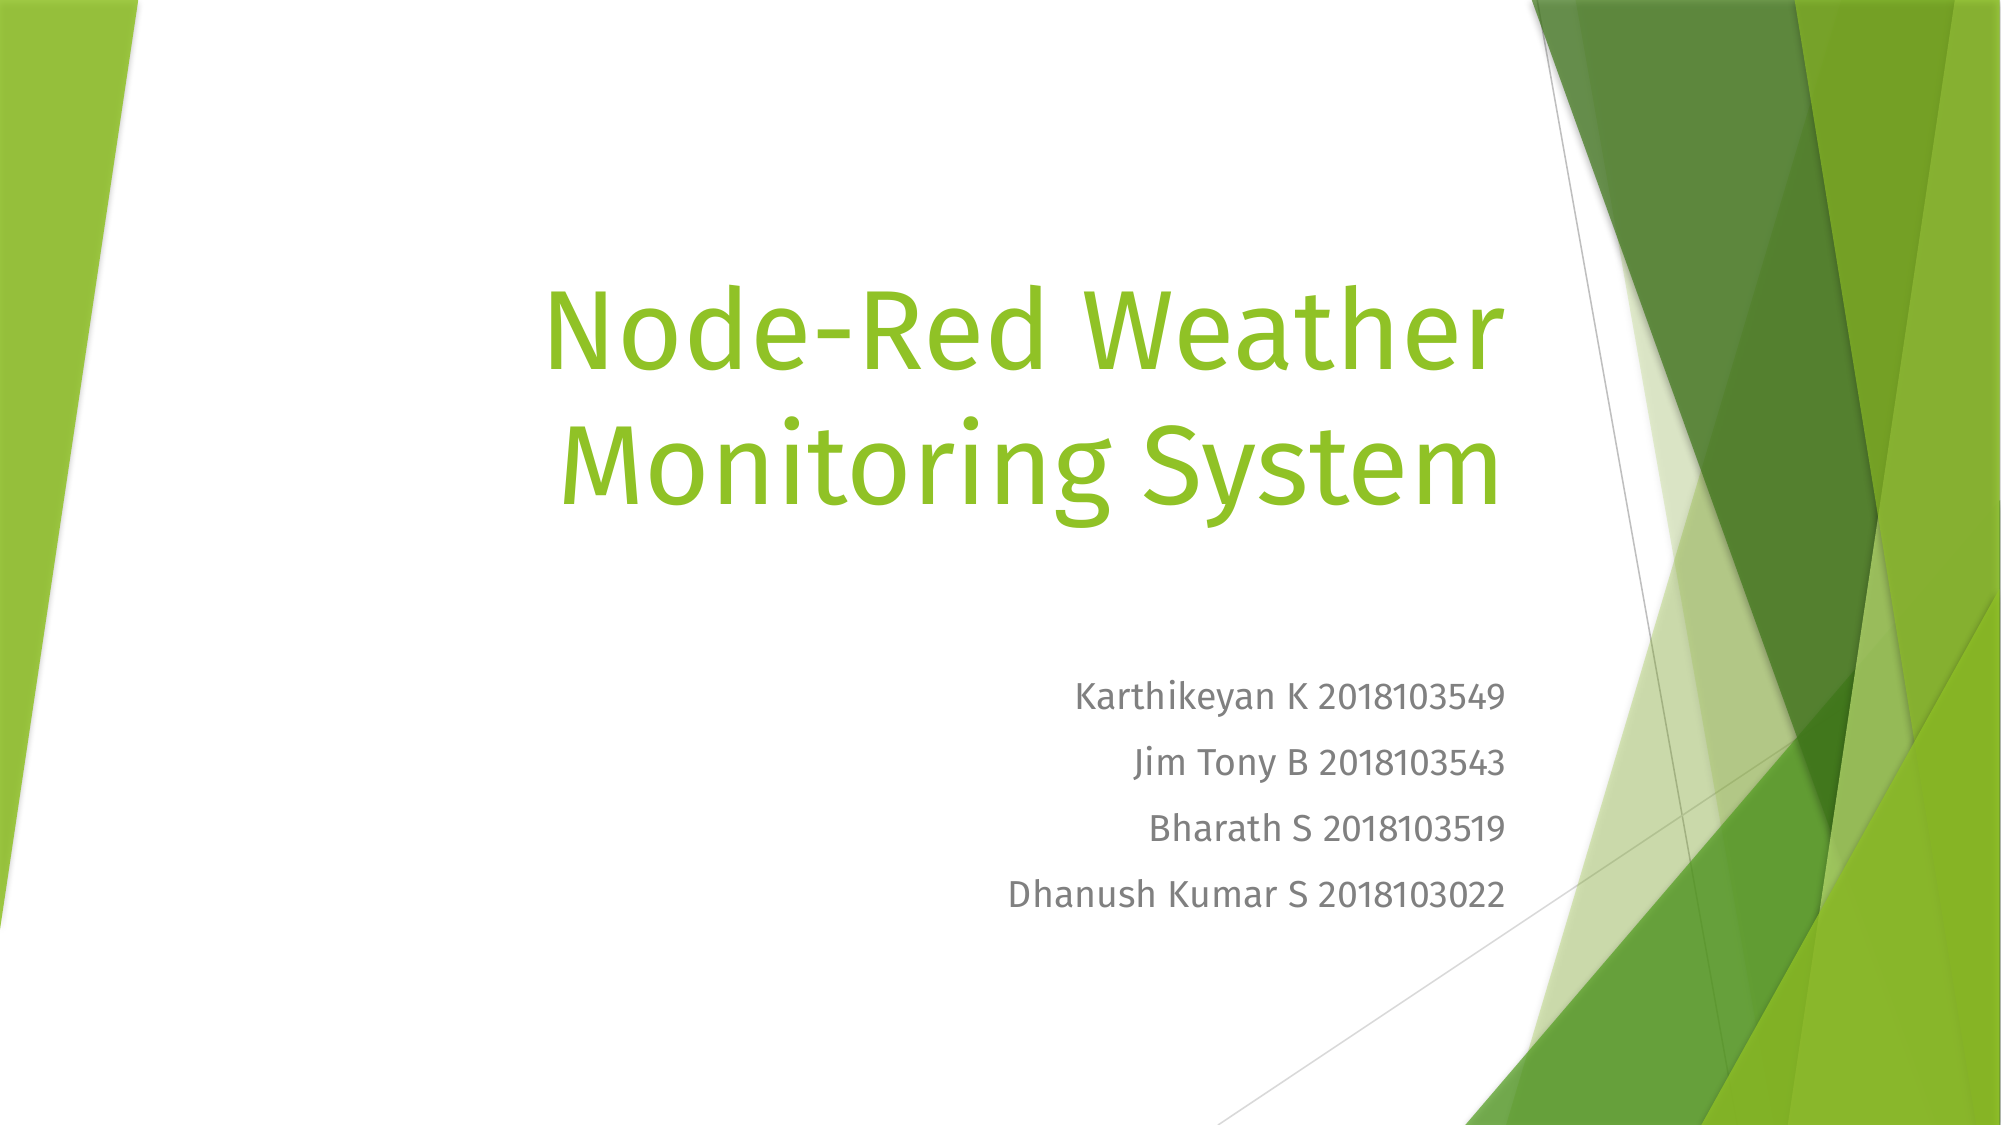

# Node-Red Weather Monitoring System
Karthikeyan K 2018103549
Jim Tony B 2018103543
Bharath S 2018103519
Dhanush Kumar S 2018103022